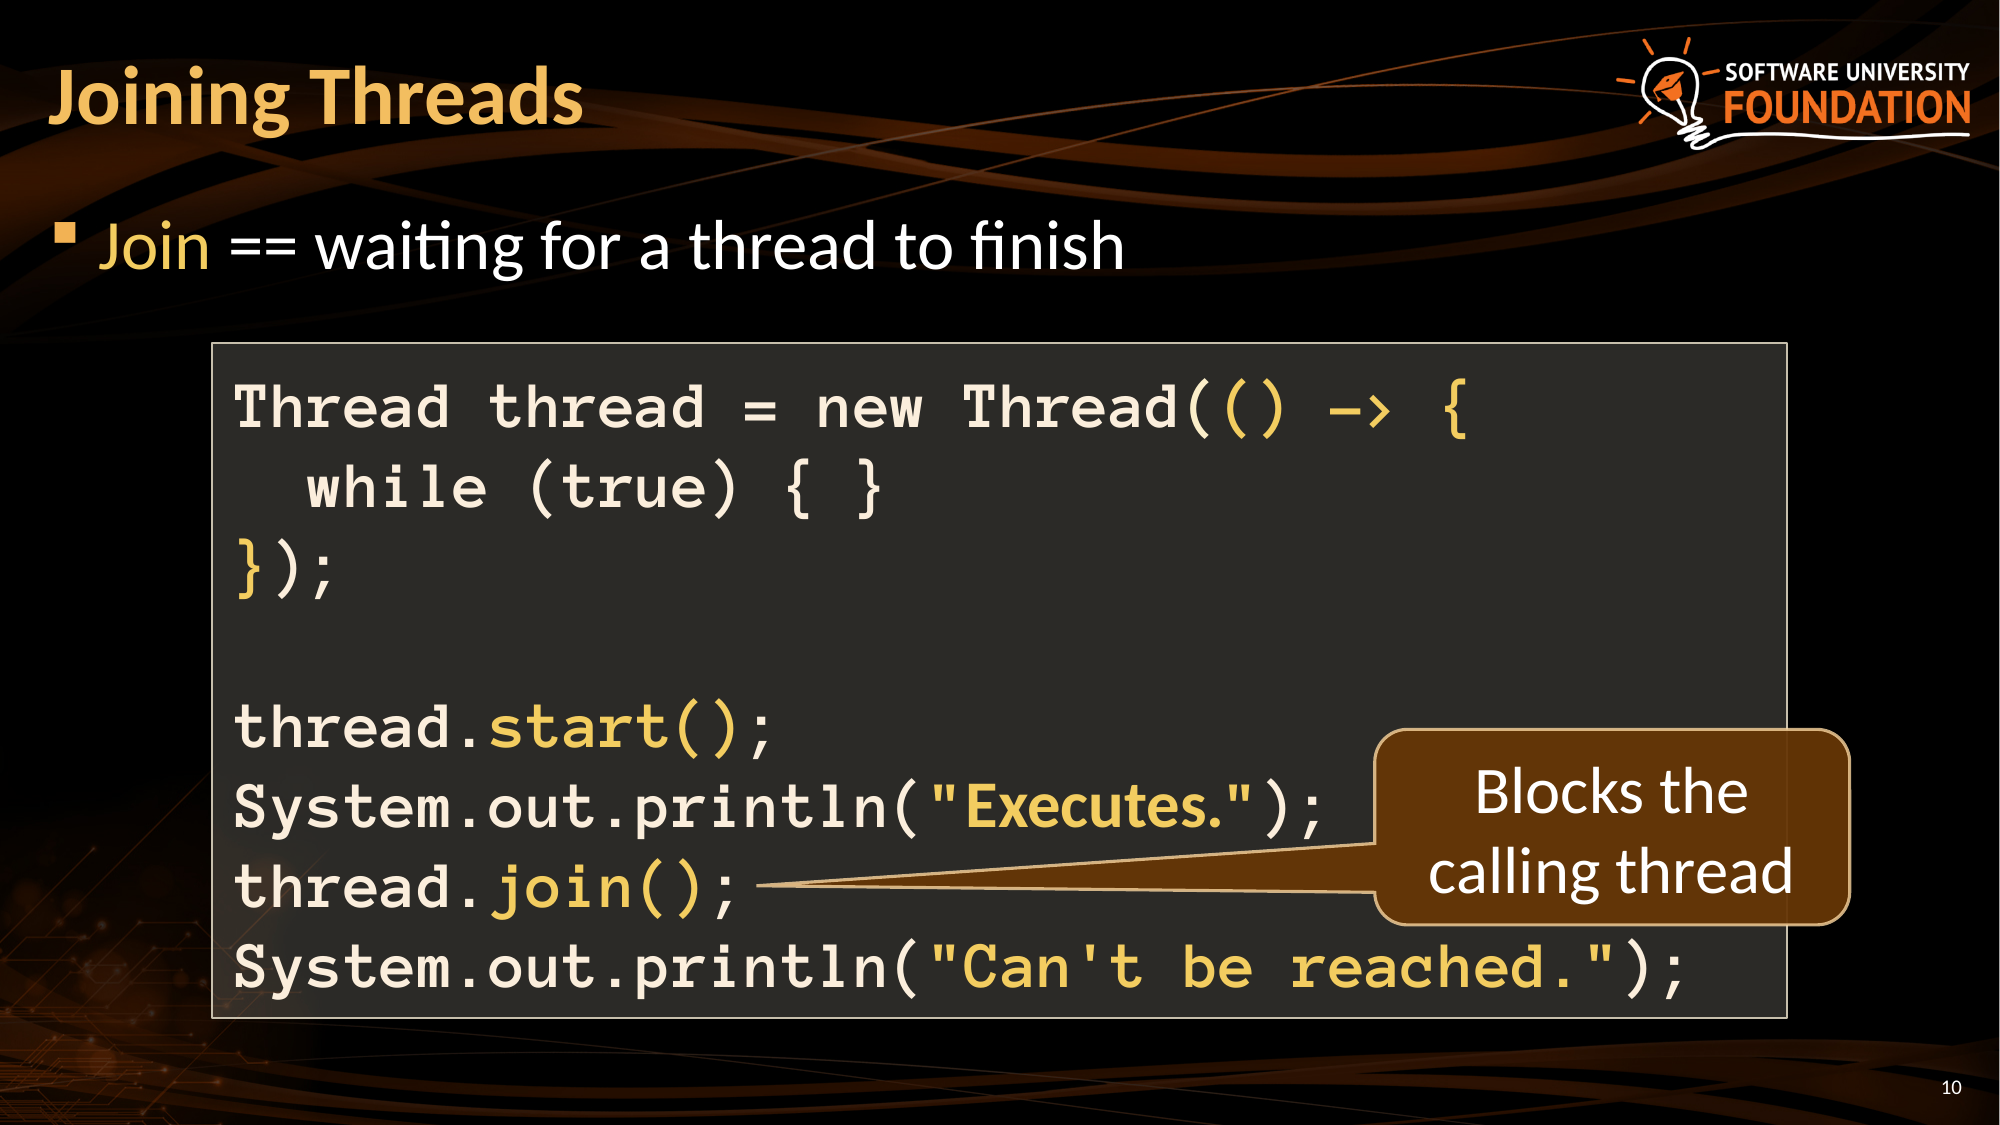

# Joining Threads
Join == waiting for a thread to finish
Thread thread = new Thread(() -> {
  while (true) { }
});

thread.start();
System.out.println("Executes.");
thread.join();
System.out.println("Can't be reached.");
Blocks the calling thread
10